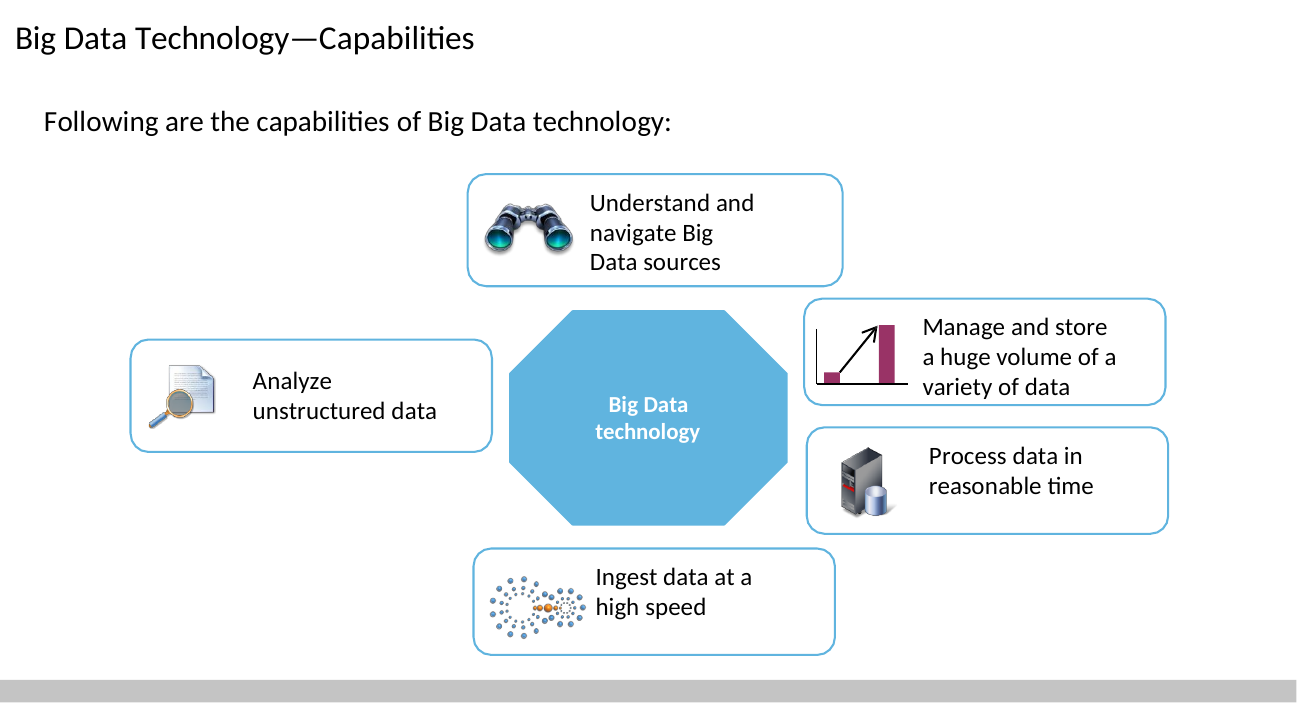

# Big Data Technology—Capabilities
Following are the capabilities of Big Data technology:

Understand and navigate Big Data sources

Manage and store a huge volume of a variety of data

Analyze unstructured data

Big Data technology

Process data in reasonable time

Ingest data at a high speed